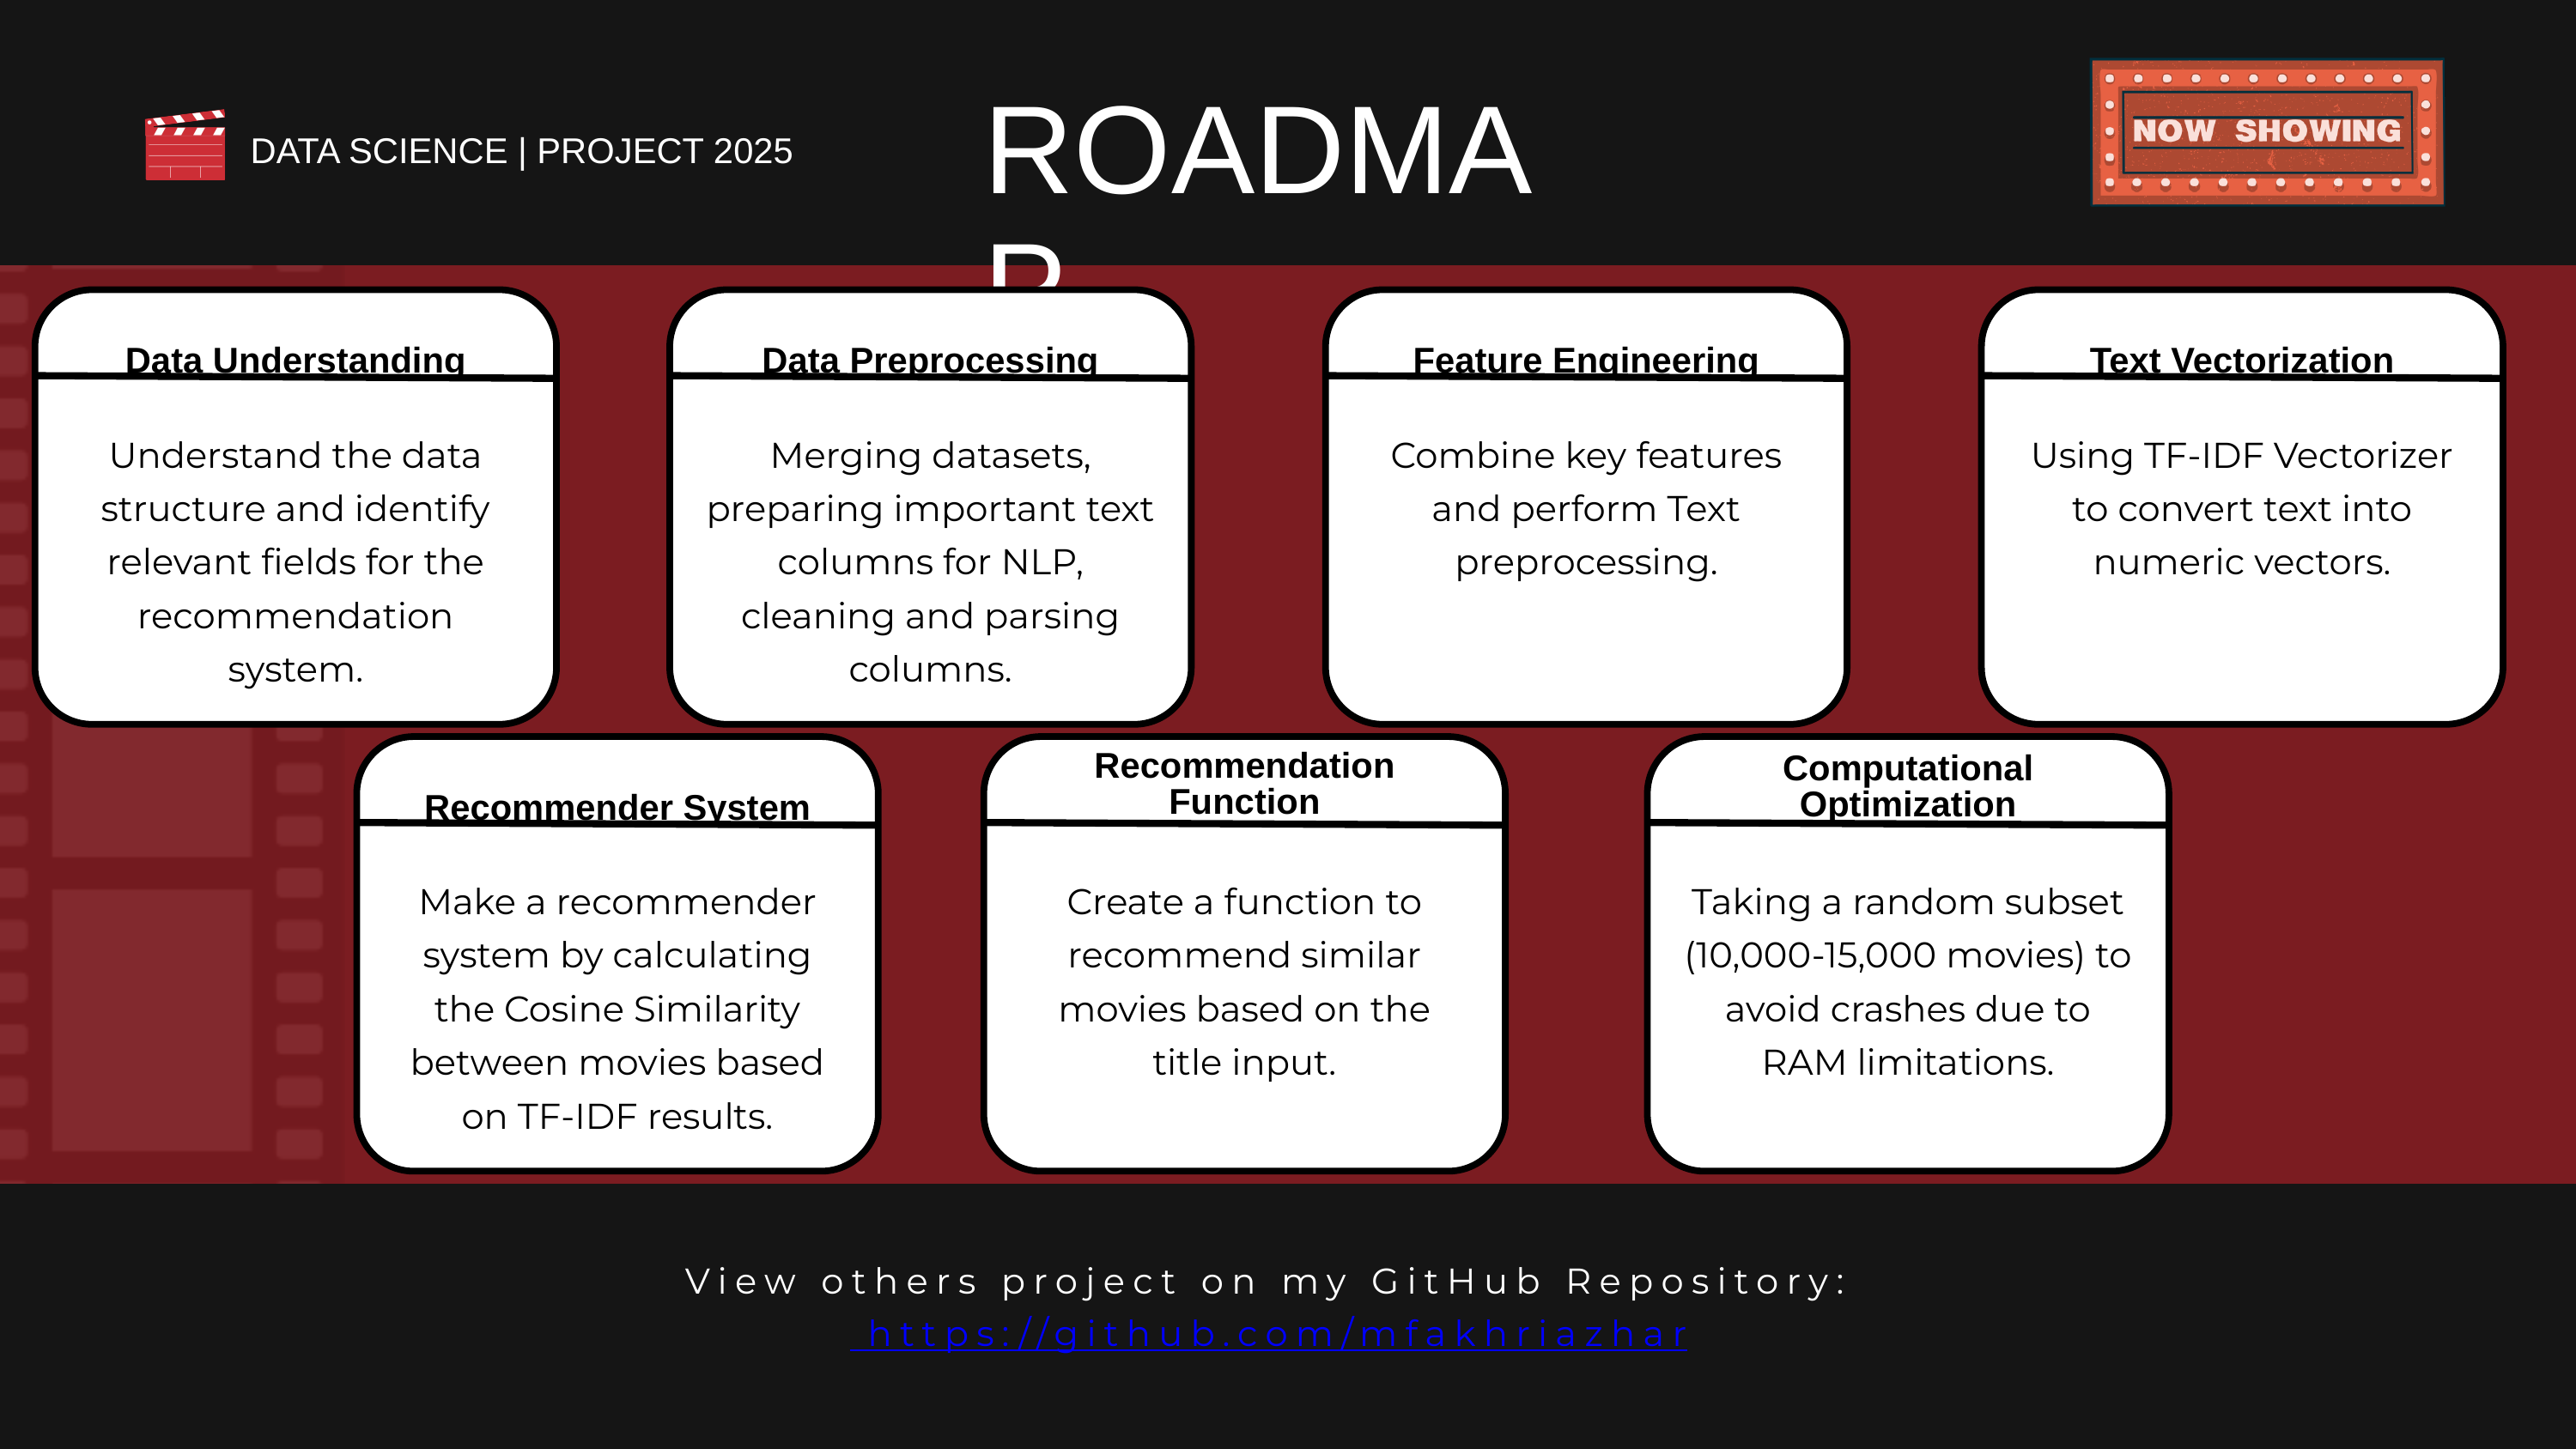

ROADMAP

DATA SCIENCE | PROJECT 2025

Data Understanding

Understand the data structure and identify relevant fields for the recommendation system.

Data Preprocessing

Merging datasets, preparing important text columns for NLP, cleaning and parsing columns.

Feature Engineering

Combine key features and perform Text preprocessing.

Text Vectorization

Using TF-IDF Vectorizer to convert text into numeric vectors.

Recommender System

Make a recommender system by calculating the Cosine Similarity between movies based on TF-IDF results.

Recommendation Function

Create a function to recommend similar movies based on the title input.

Computational Optimization

Taking a random subset (10,000-15,000 movies) to avoid crashes due to RAM limitations.

View others project on my GitHub Repository: https://github.com/mfakhriazhar